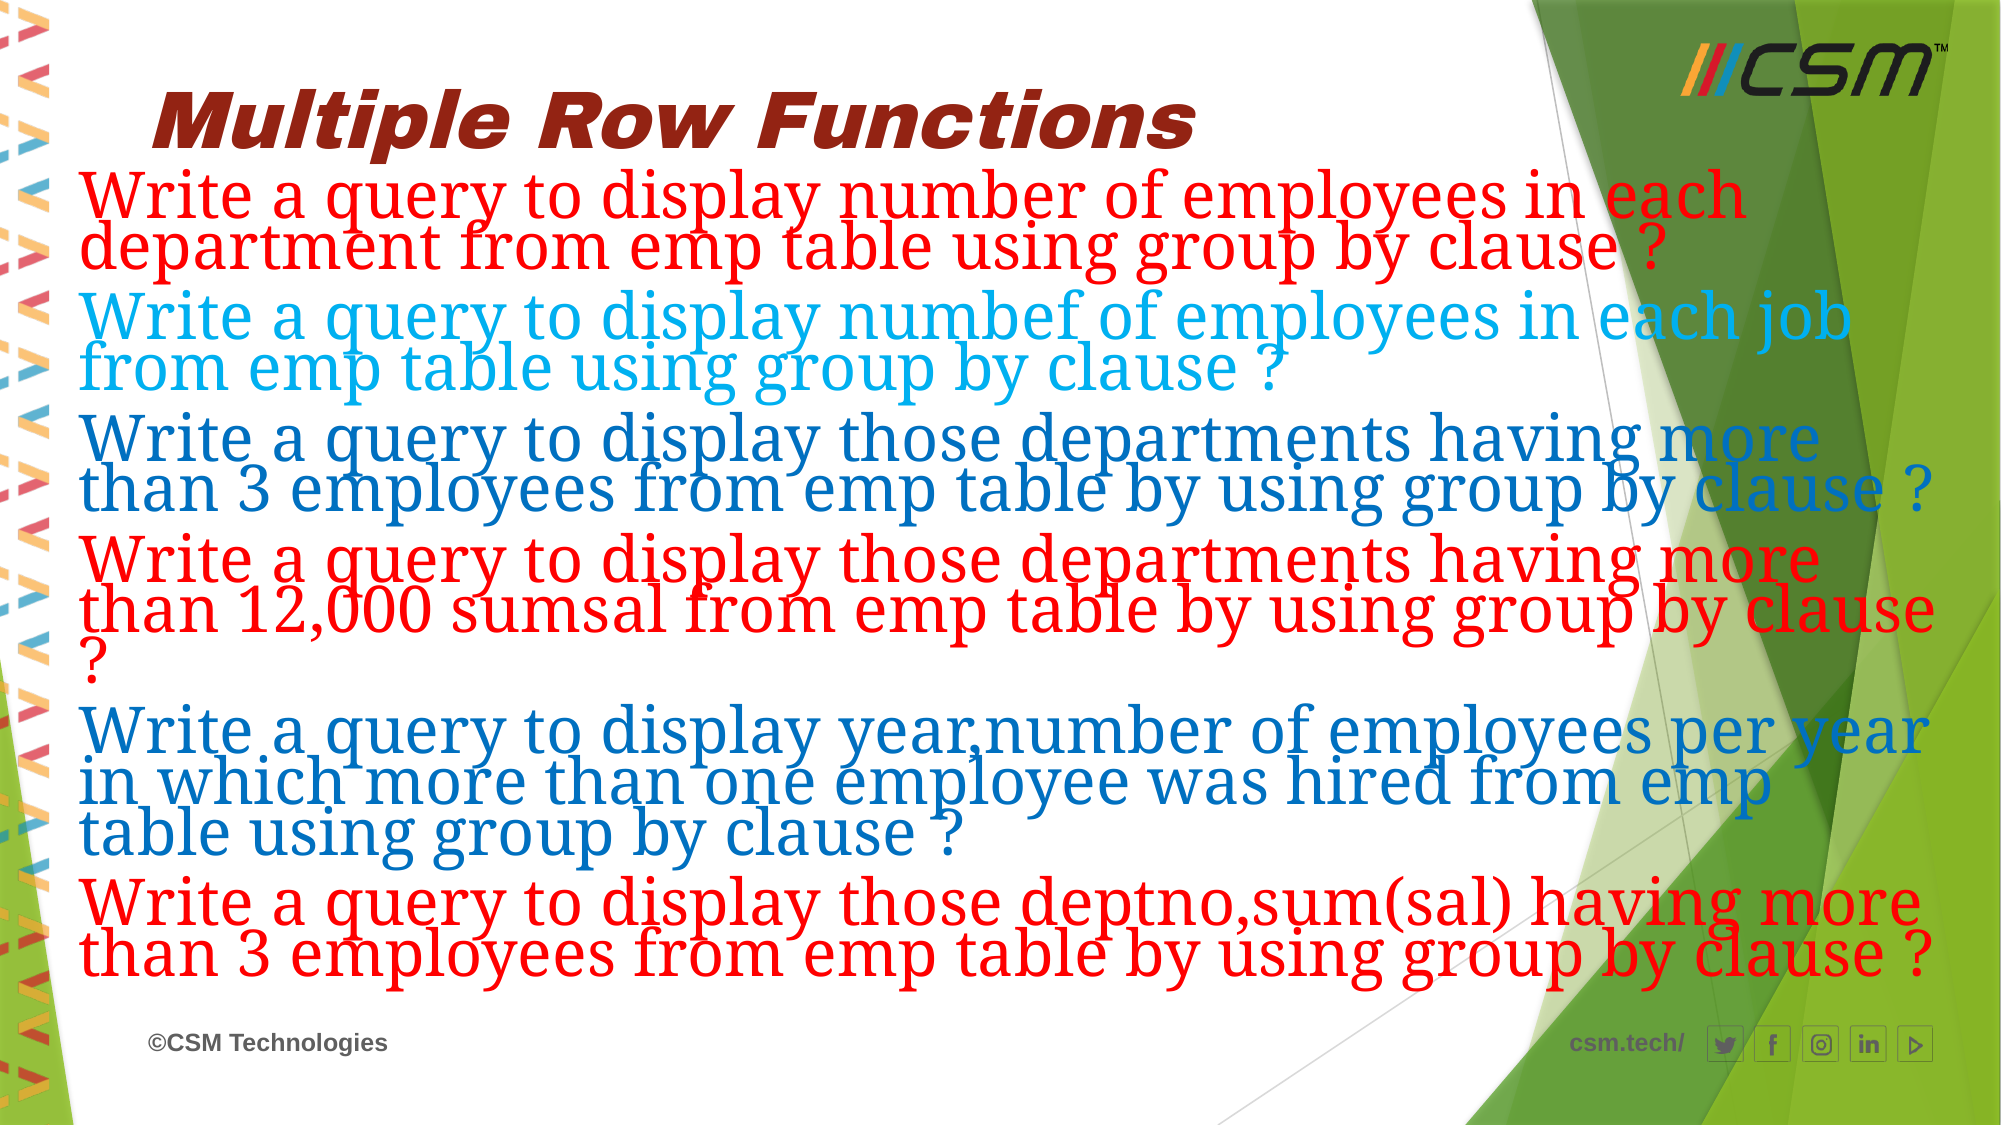

# Multiple Row Functions
Write a query to display number of employees in each department from emp table using group by clause ?
Write a query to display numbef of employees in each job from emp table using group by clause ?
Write a query to display those departments having more than 3 employees from emp table by using group by clause ?
Write a query to display those departments having more than 12,000 sumsal from emp table by using group by clause ?
Write a query to display year,number of employees per year in which more than one employee was hired from emp table using group by clause ?
Write a query to display those deptno,sum(sal) having more than 3 employees from emp table by using group by clause ?